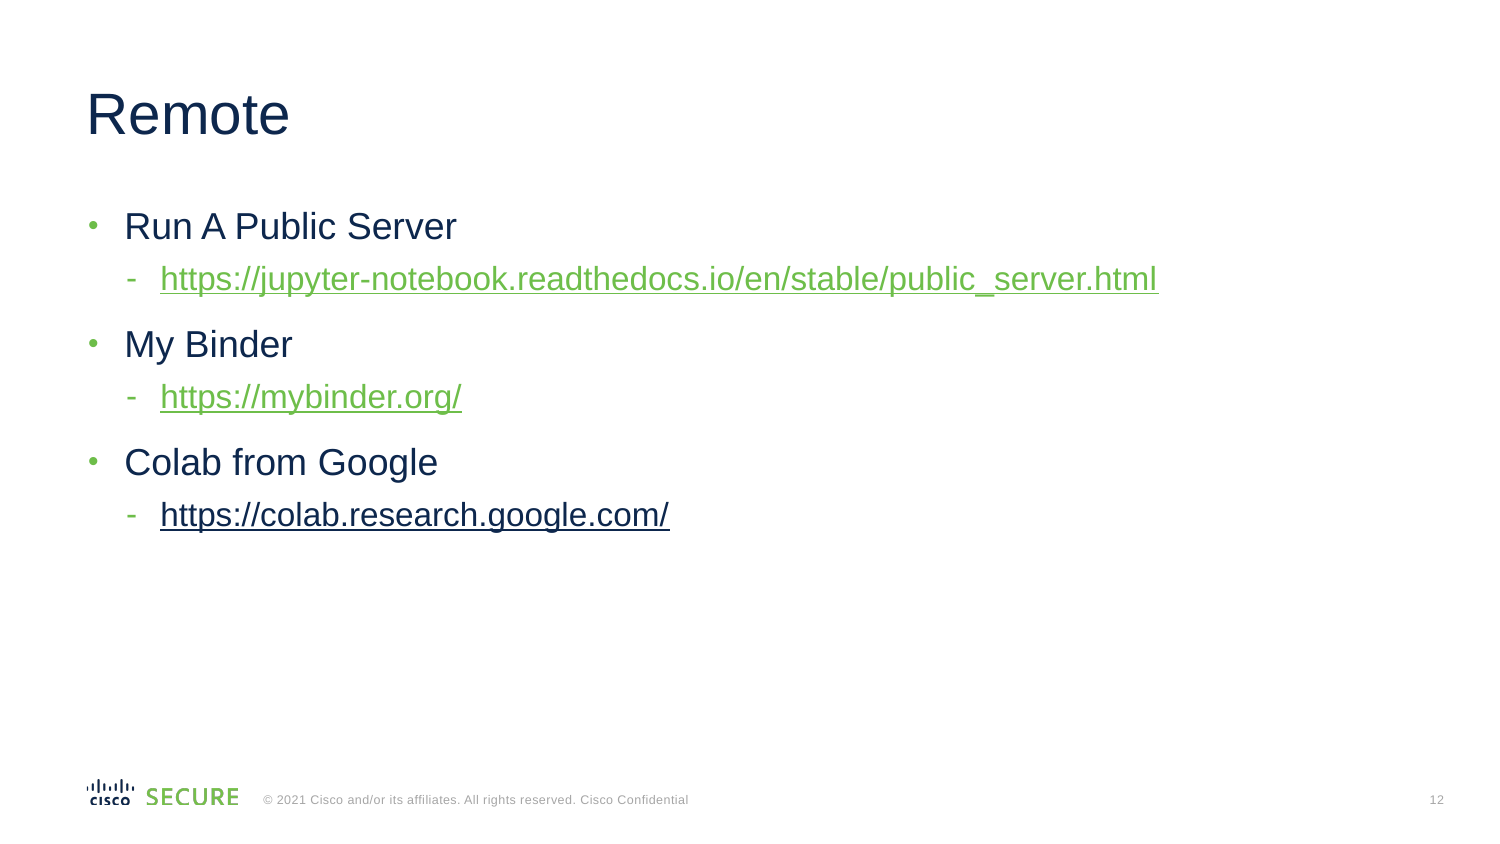

# Remote
Run A Public Server
https://jupyter-notebook.readthedocs.io/en/stable/public_server.html
My Binder
https://mybinder.org/
Colab from Google
https://colab.research.google.com/